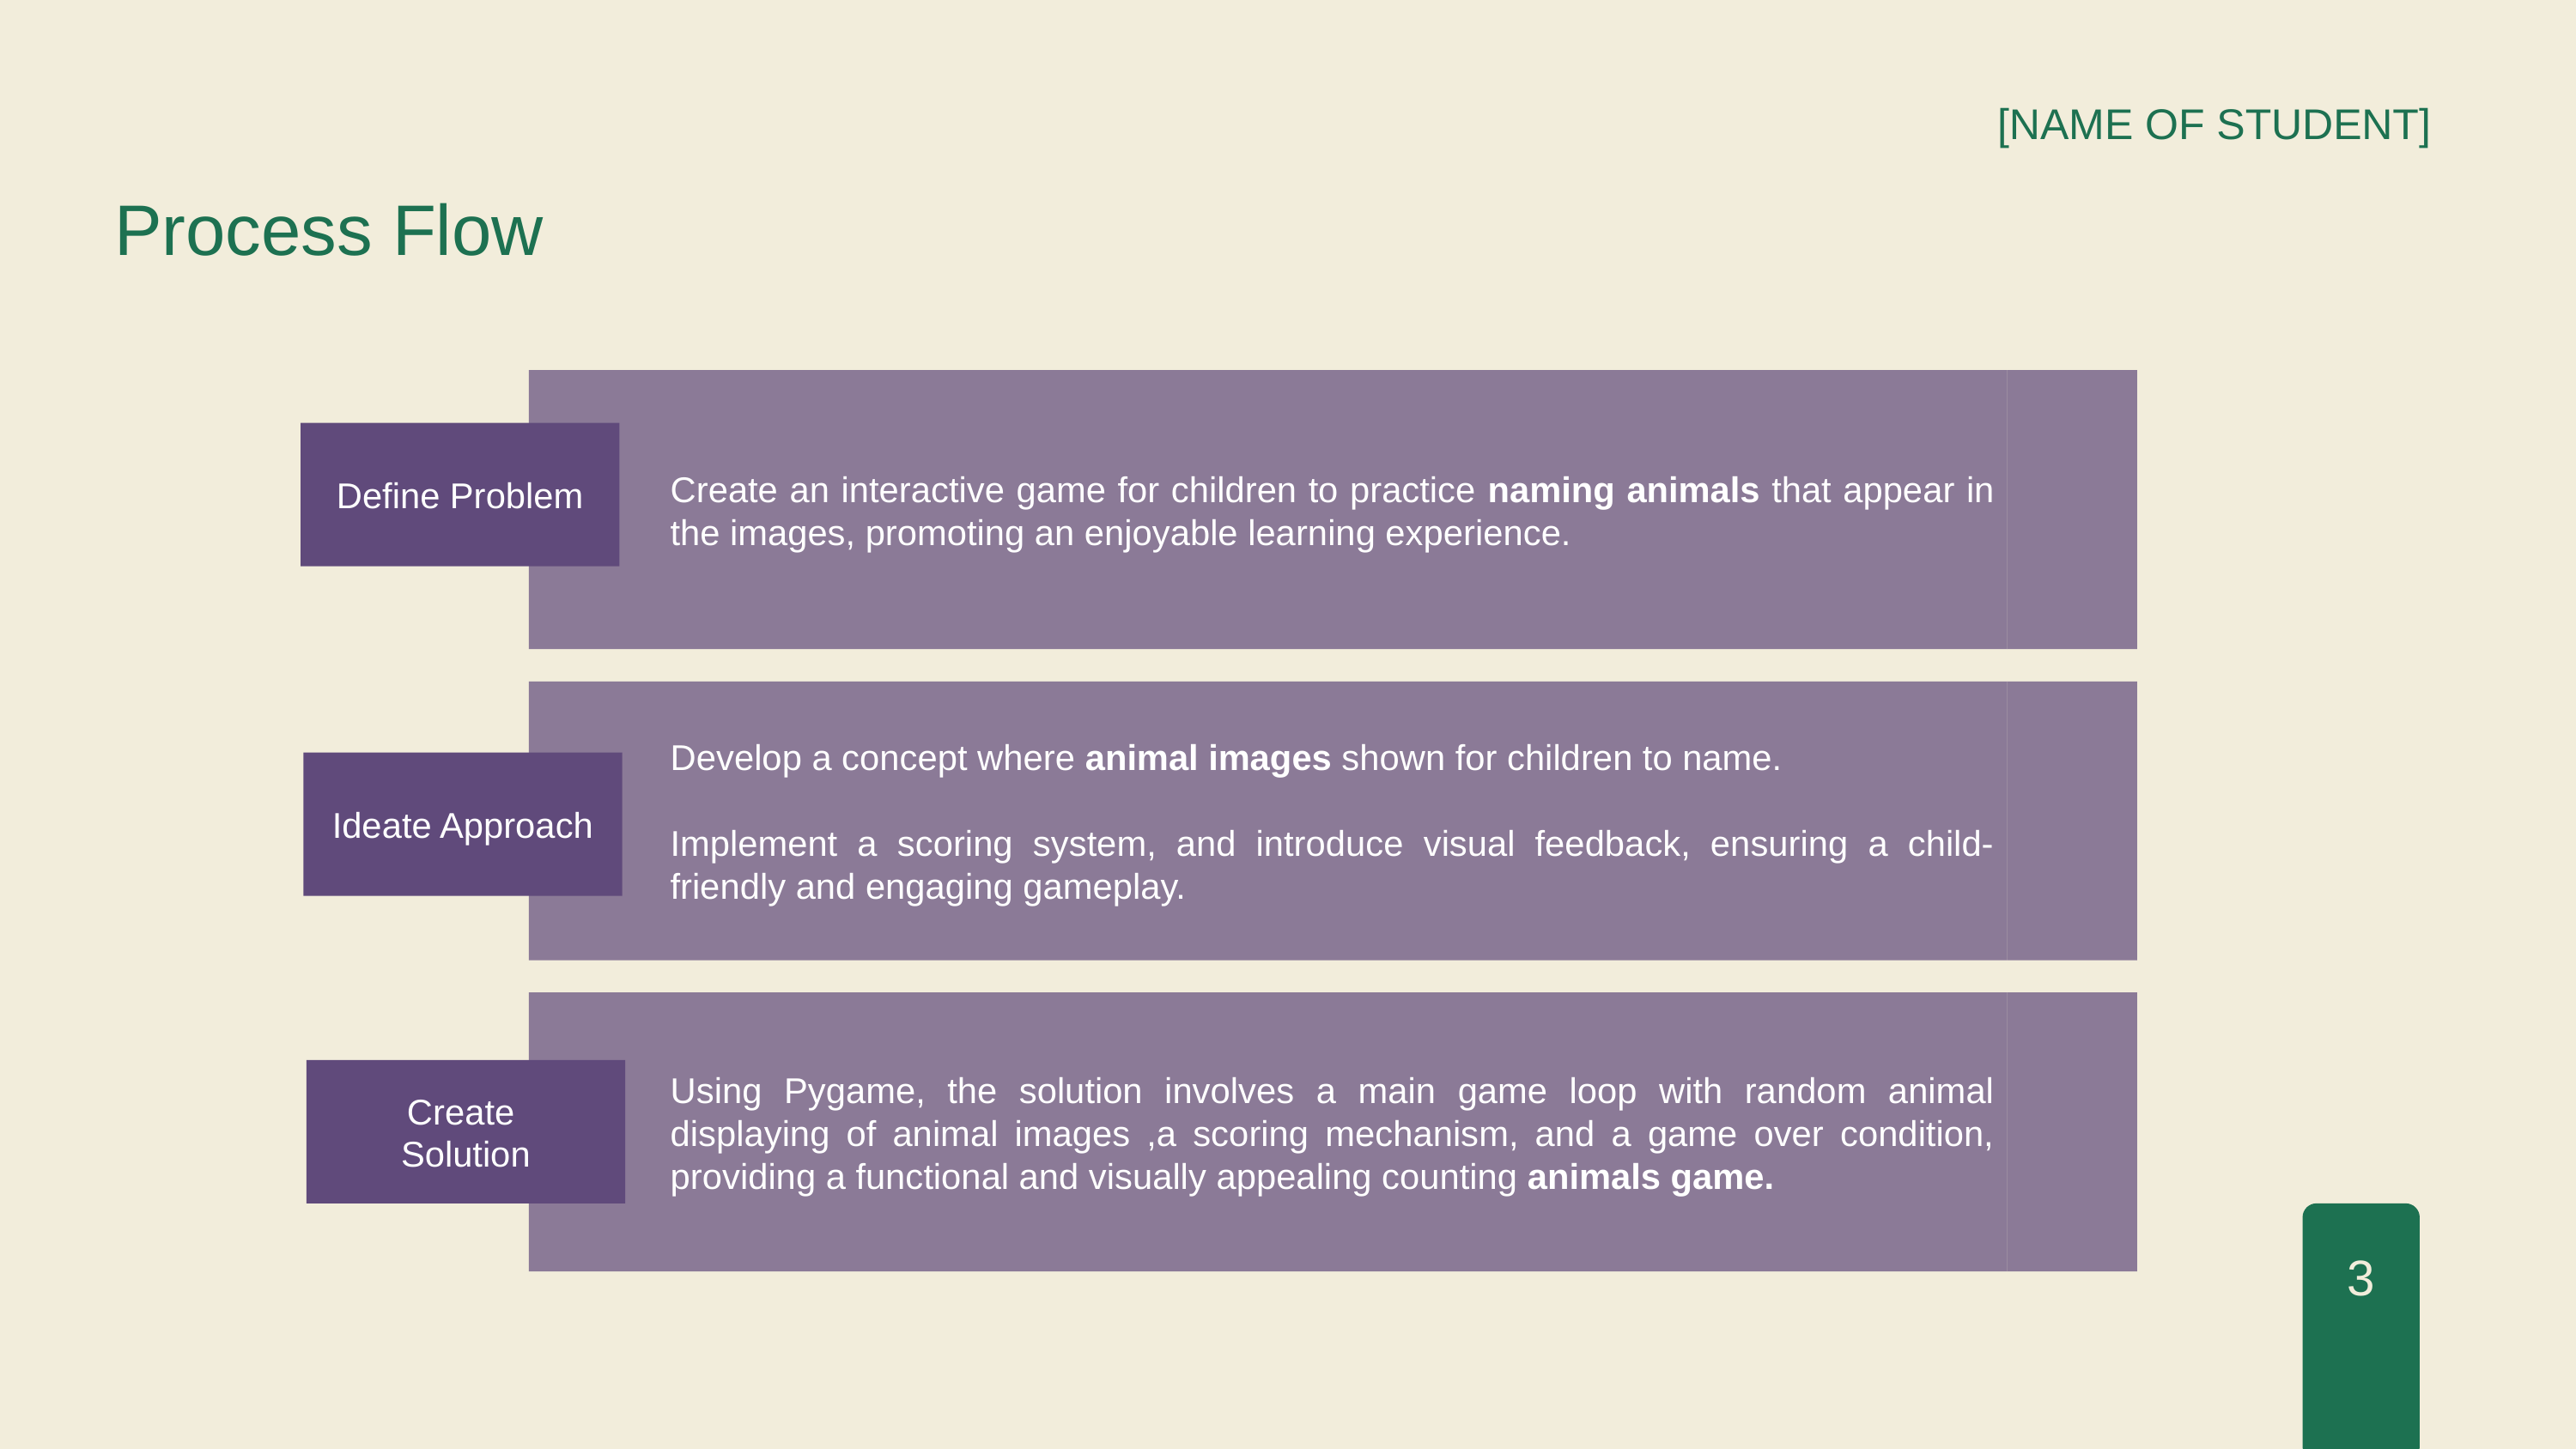

[NAME OF STUDENT]
Process Flow
Create an interactive game for children to practice naming animals that appear in the images, promoting an enjoyable learning experience.

Define Problem
Develop a concept where animal images shown for children to name.

Implement a scoring system, and introduce visual feedback, ensuring a child-friendly and engaging gameplay.

Ideate Approach
Using Pygame, the solution involves a main game loop with random animal displaying of animal images ,a scoring mechanism, and a game over condition, providing a functional and visually appealing counting animals game.

Create
Solution

3